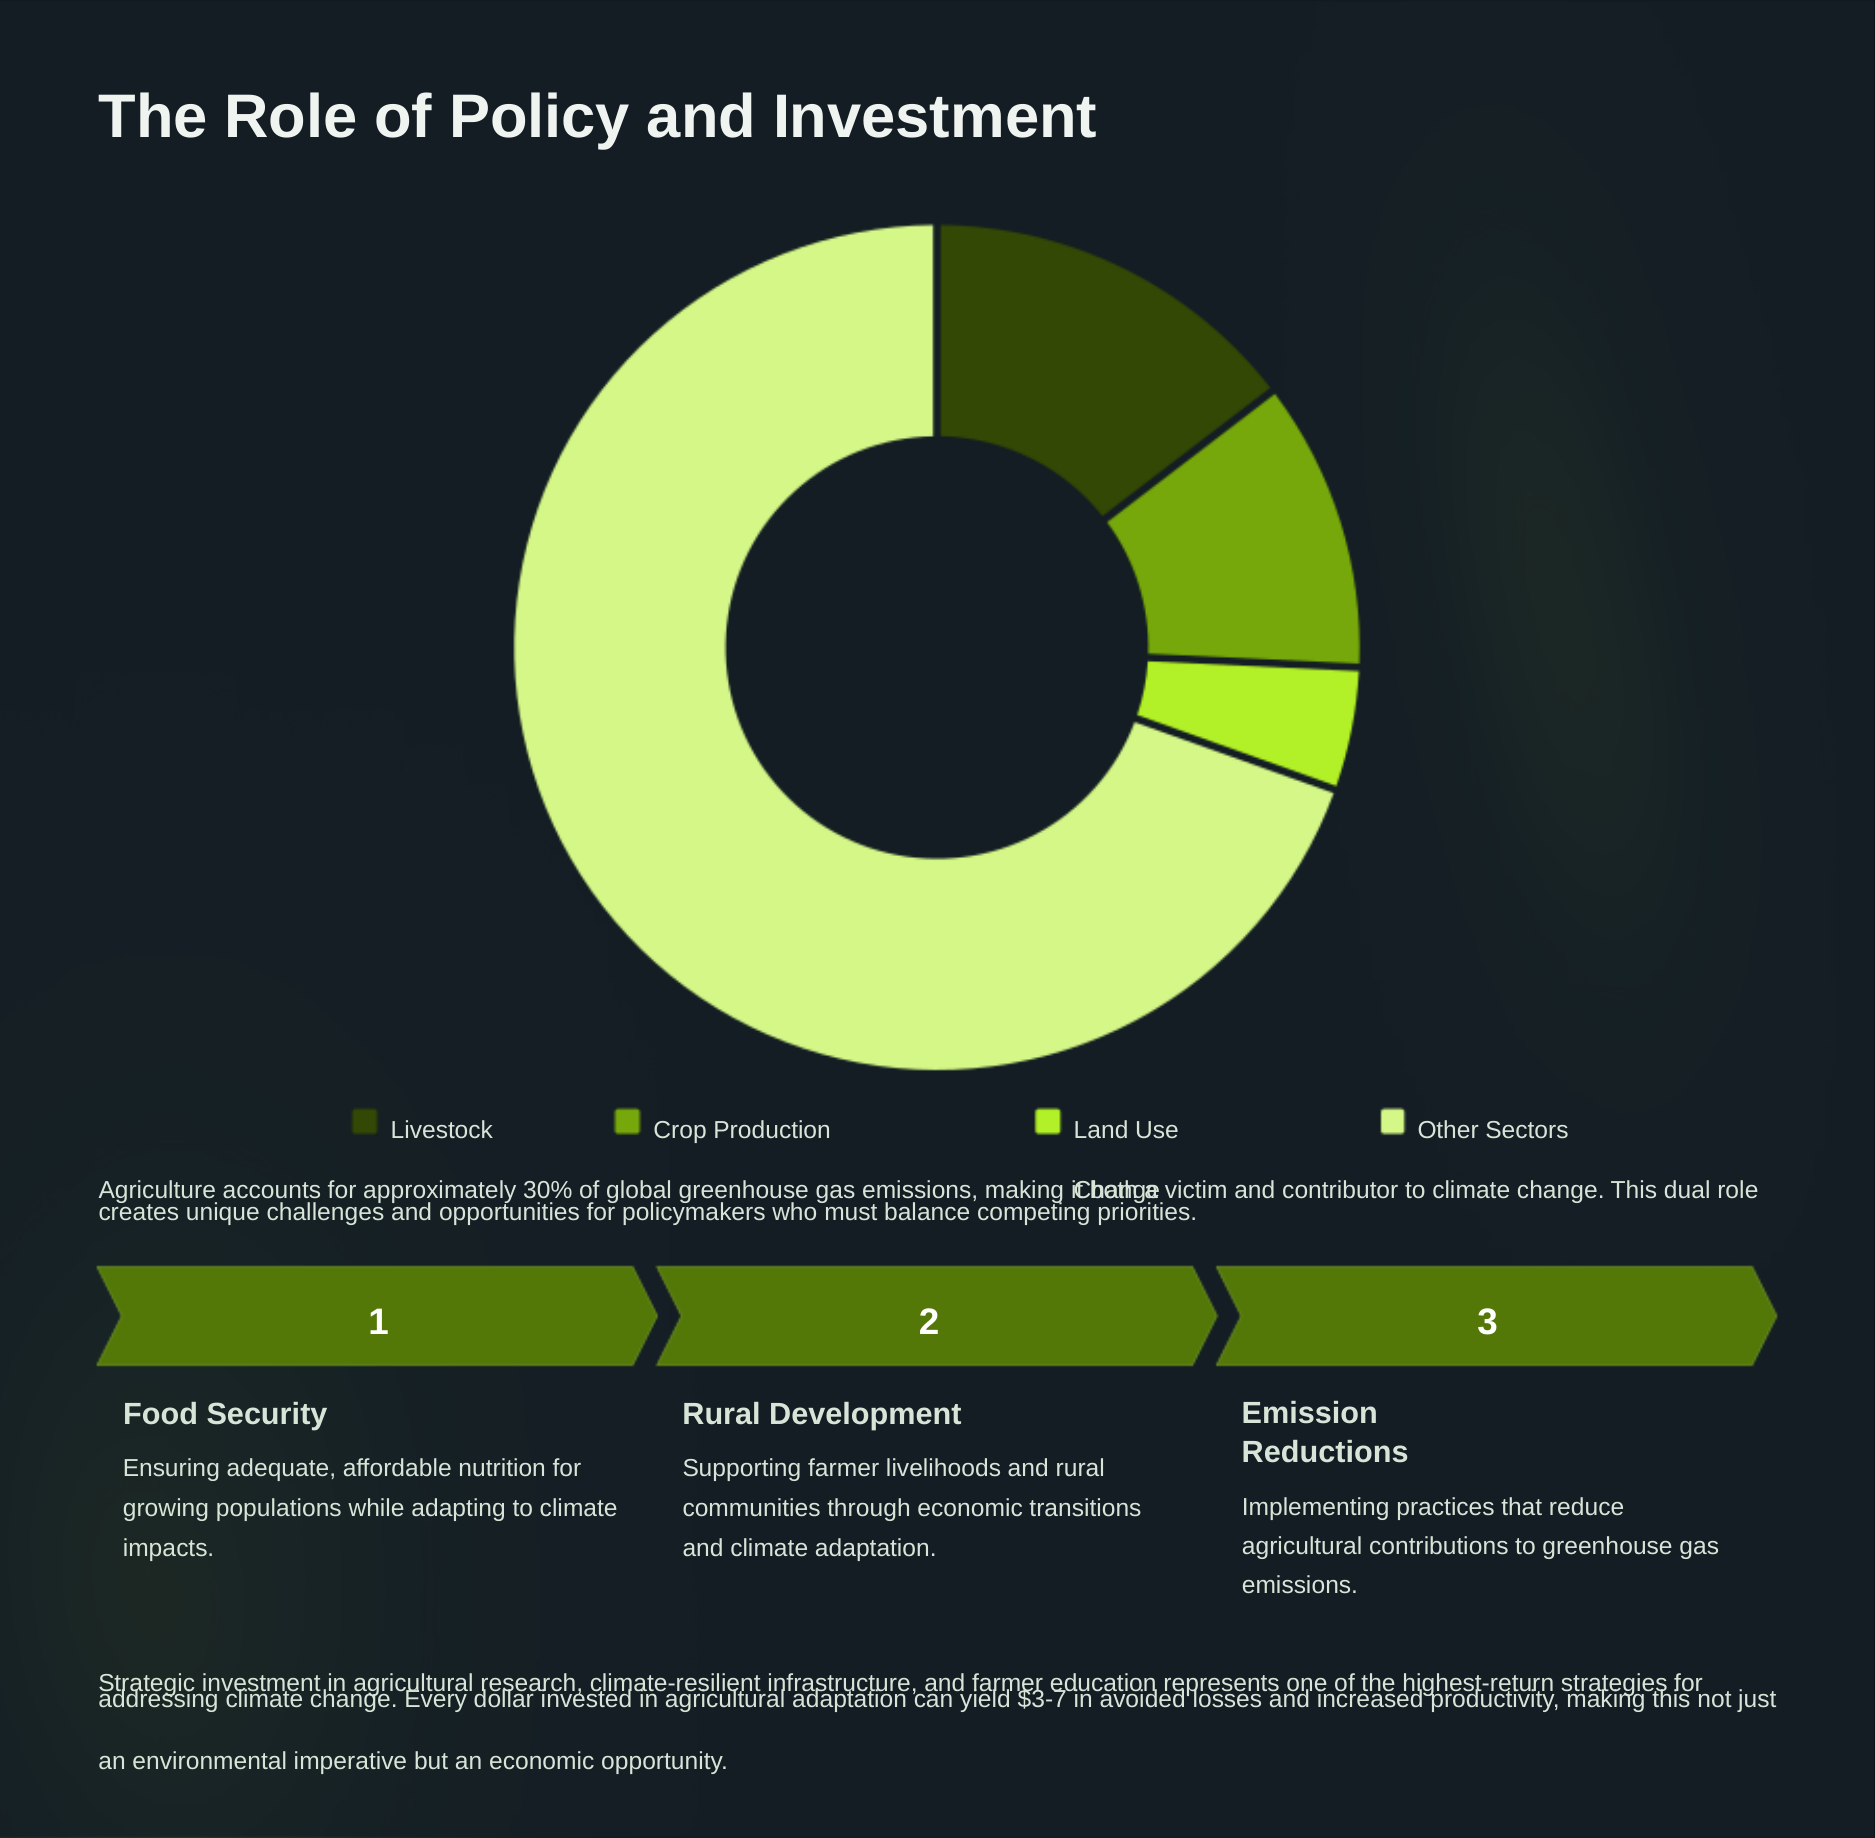

The Role of Policy and Investment
Livestock
Crop Production
Land Use Change
Other Sectors
Agriculture accounts for approximately 30% of global greenhouse gas emissions, making it both a victim and contributor to climate change. This dual role
creates unique challenges and opportunities for policymakers who must balance competing priorities.
1
2
3
Food Security
Rural Development
Emission Reductions
Ensuring adequate, affordable nutrition for growing populations while adapting to climate impacts.
Supporting farmer livelihoods and rural communities through economic transitions and climate adaptation.
Implementing practices that reduce agricultural contributions to greenhouse gas emissions.
Strategic investment in agricultural research, climate-resilient infrastructure, and farmer education represents one of the highest-return strategies for
addressing climate change. Every dollar invested in agricultural adaptation can yield $3-7 in avoided losses and increased productivity, making this not just
an environmental imperative but an economic opportunity.